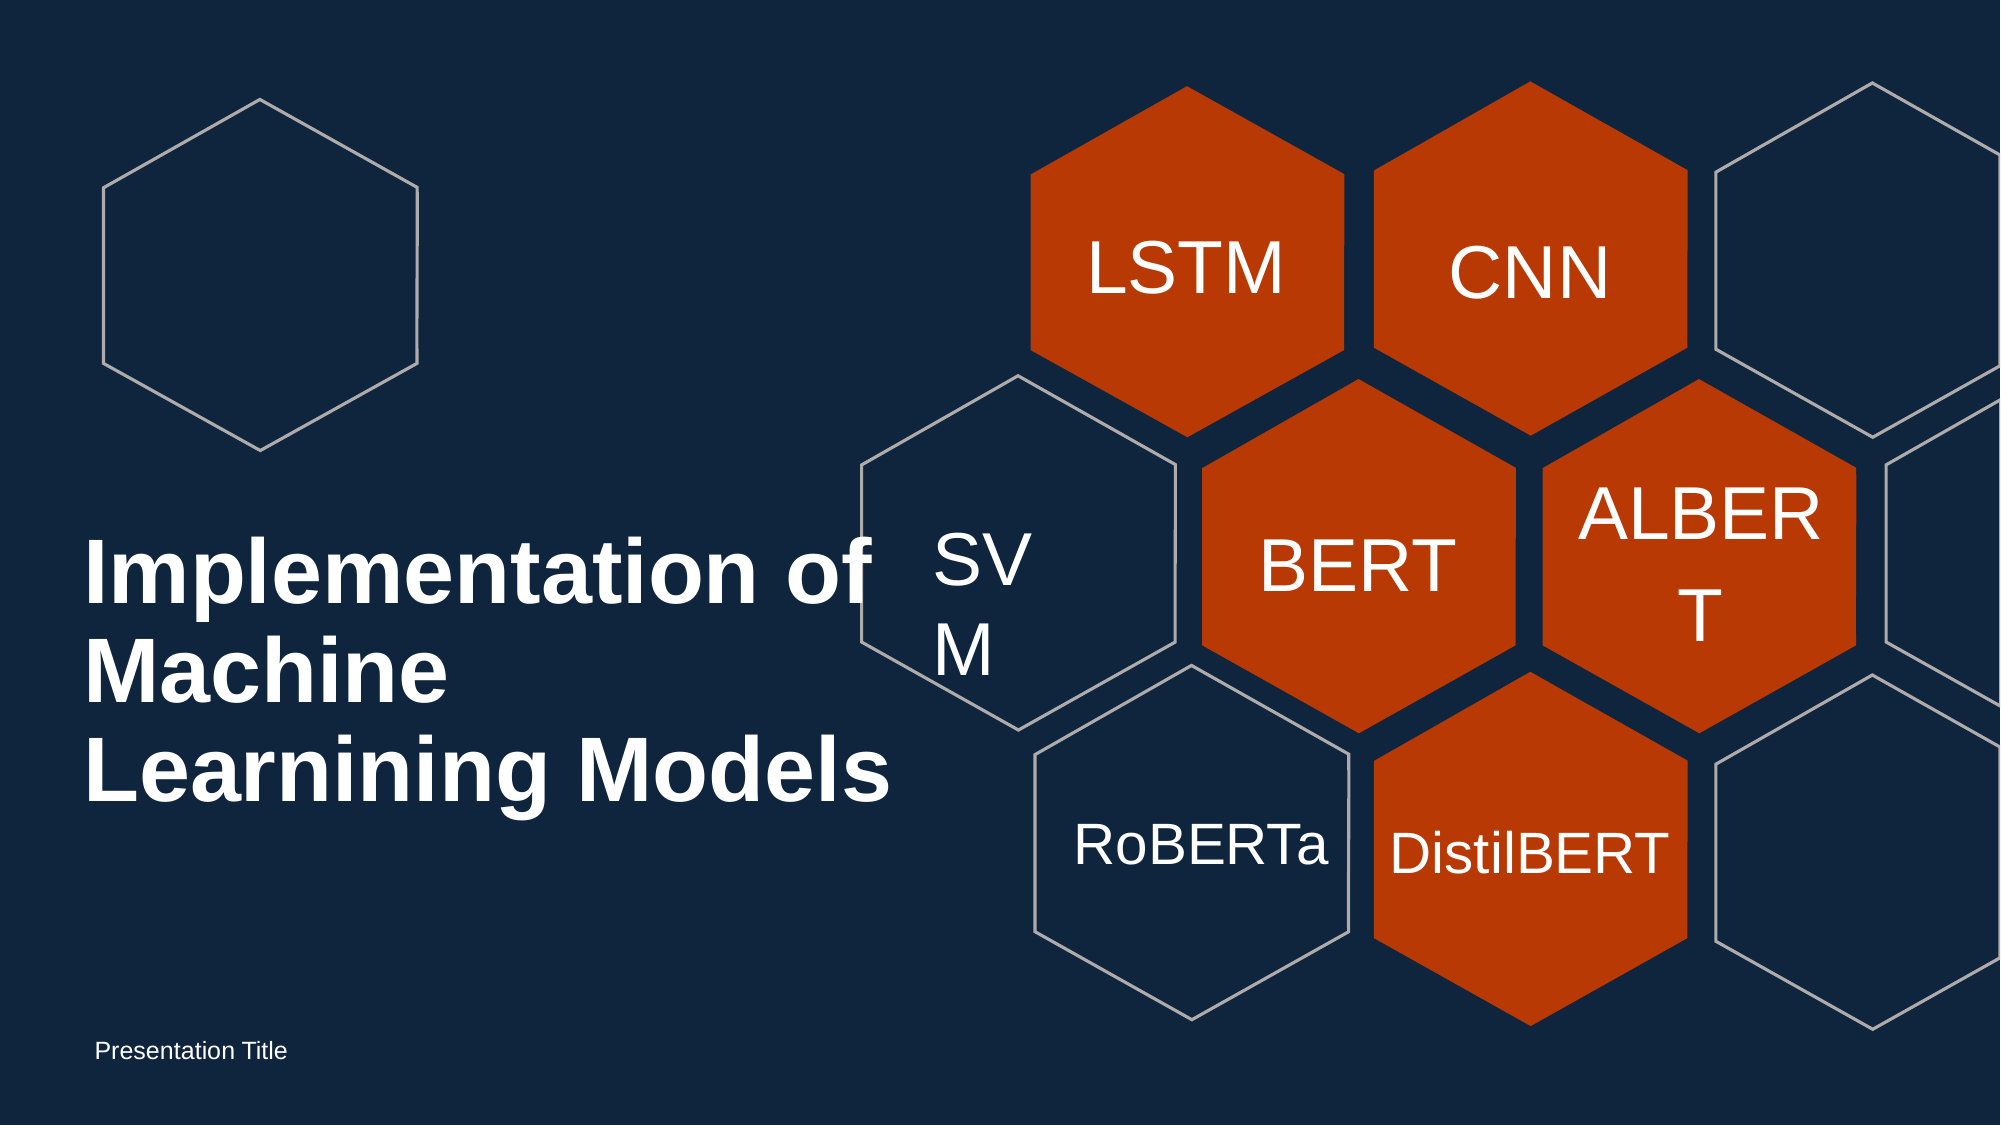

LSTM
CNN
ALBERT
# Implementation of Machine Learnining Models
BERT
SVM
DistilBERT
RoBERTa
Presentation Title